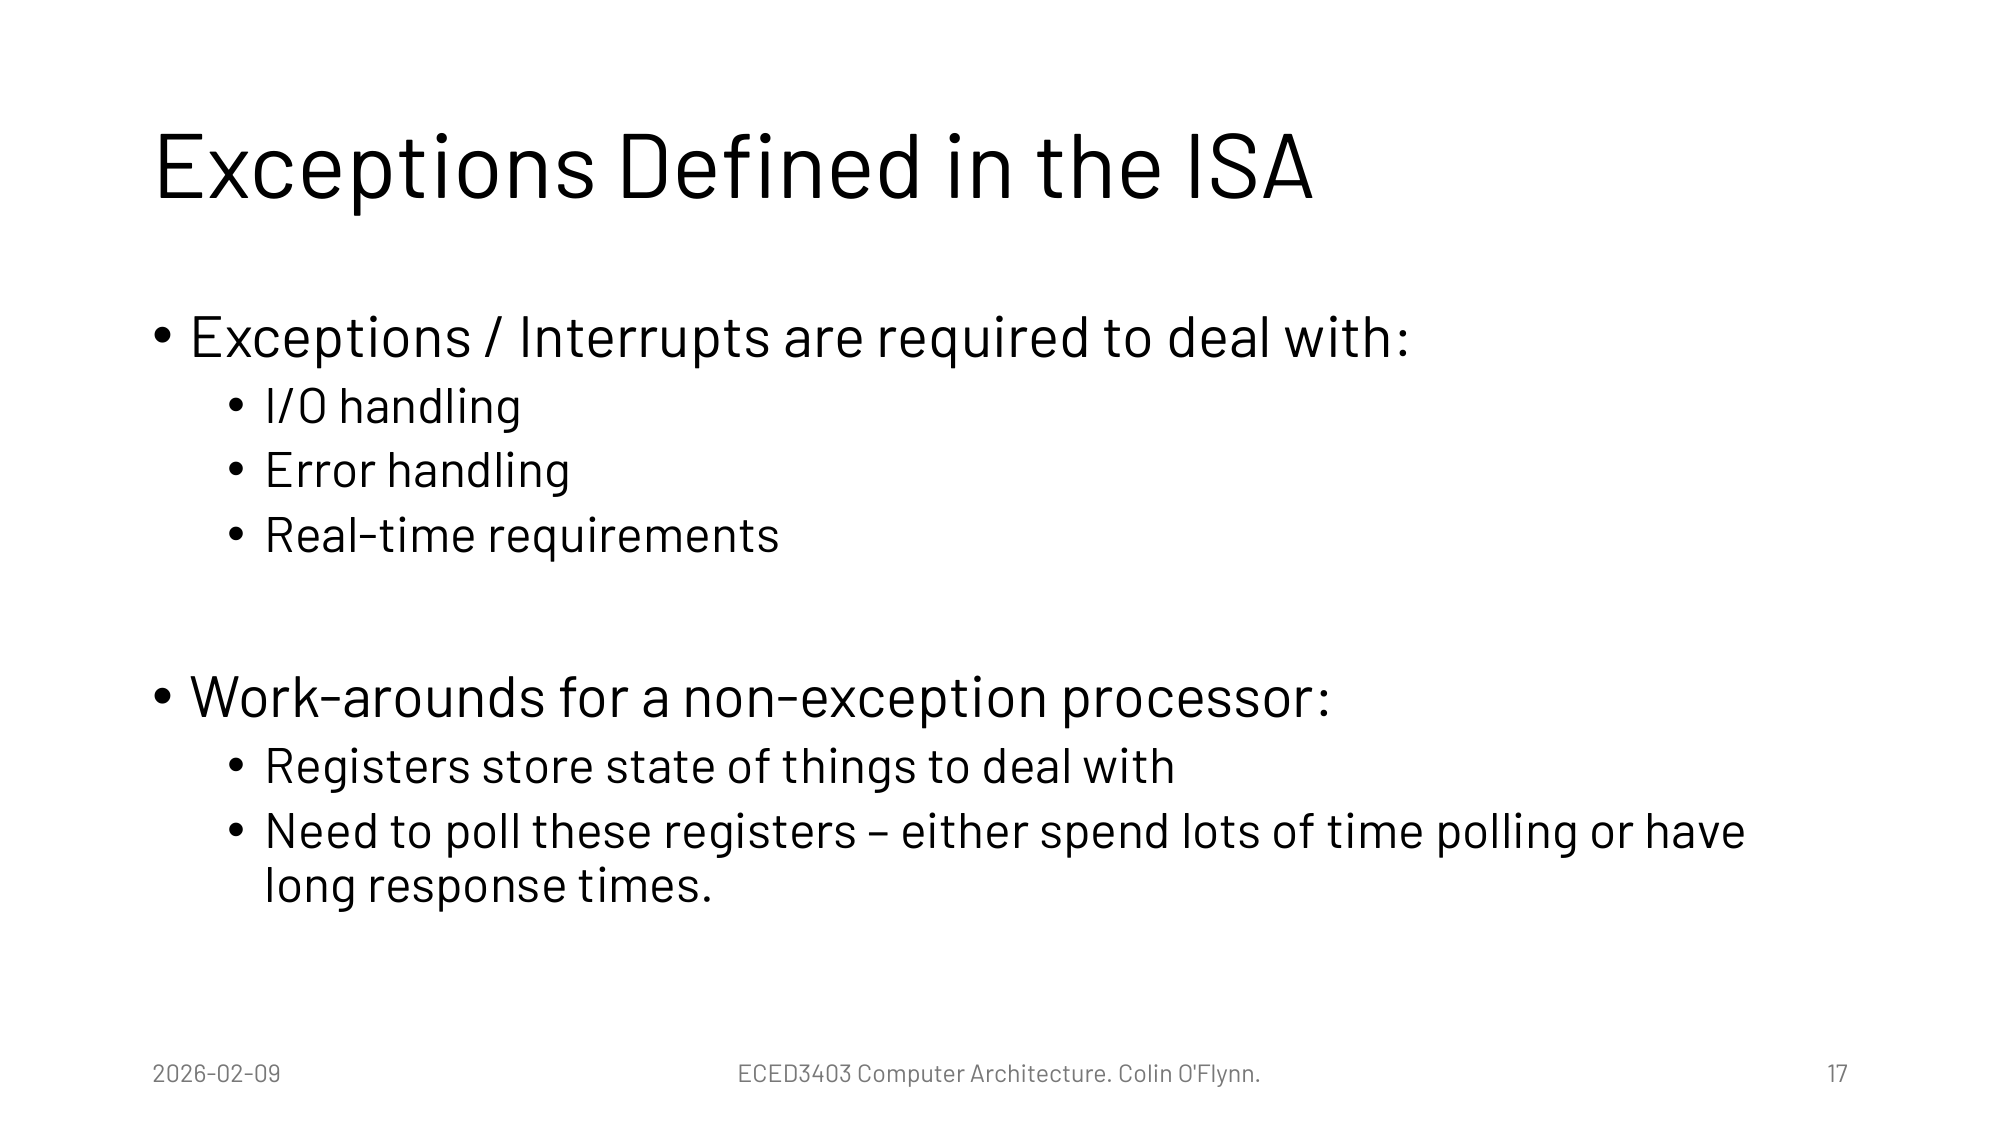

# Exceptions Defined in the ISA
Exceptions / Interrupts are required to deal with:
I/O handling
Error handling
Real-time requirements

Work-arounds for a non-exception processor:
Registers store state of things to deal with
Need to poll these registers – either spend lots of time polling or have long response times.
2026-02-09
ECED3403 Computer Architecture. Colin O'Flynn.
17